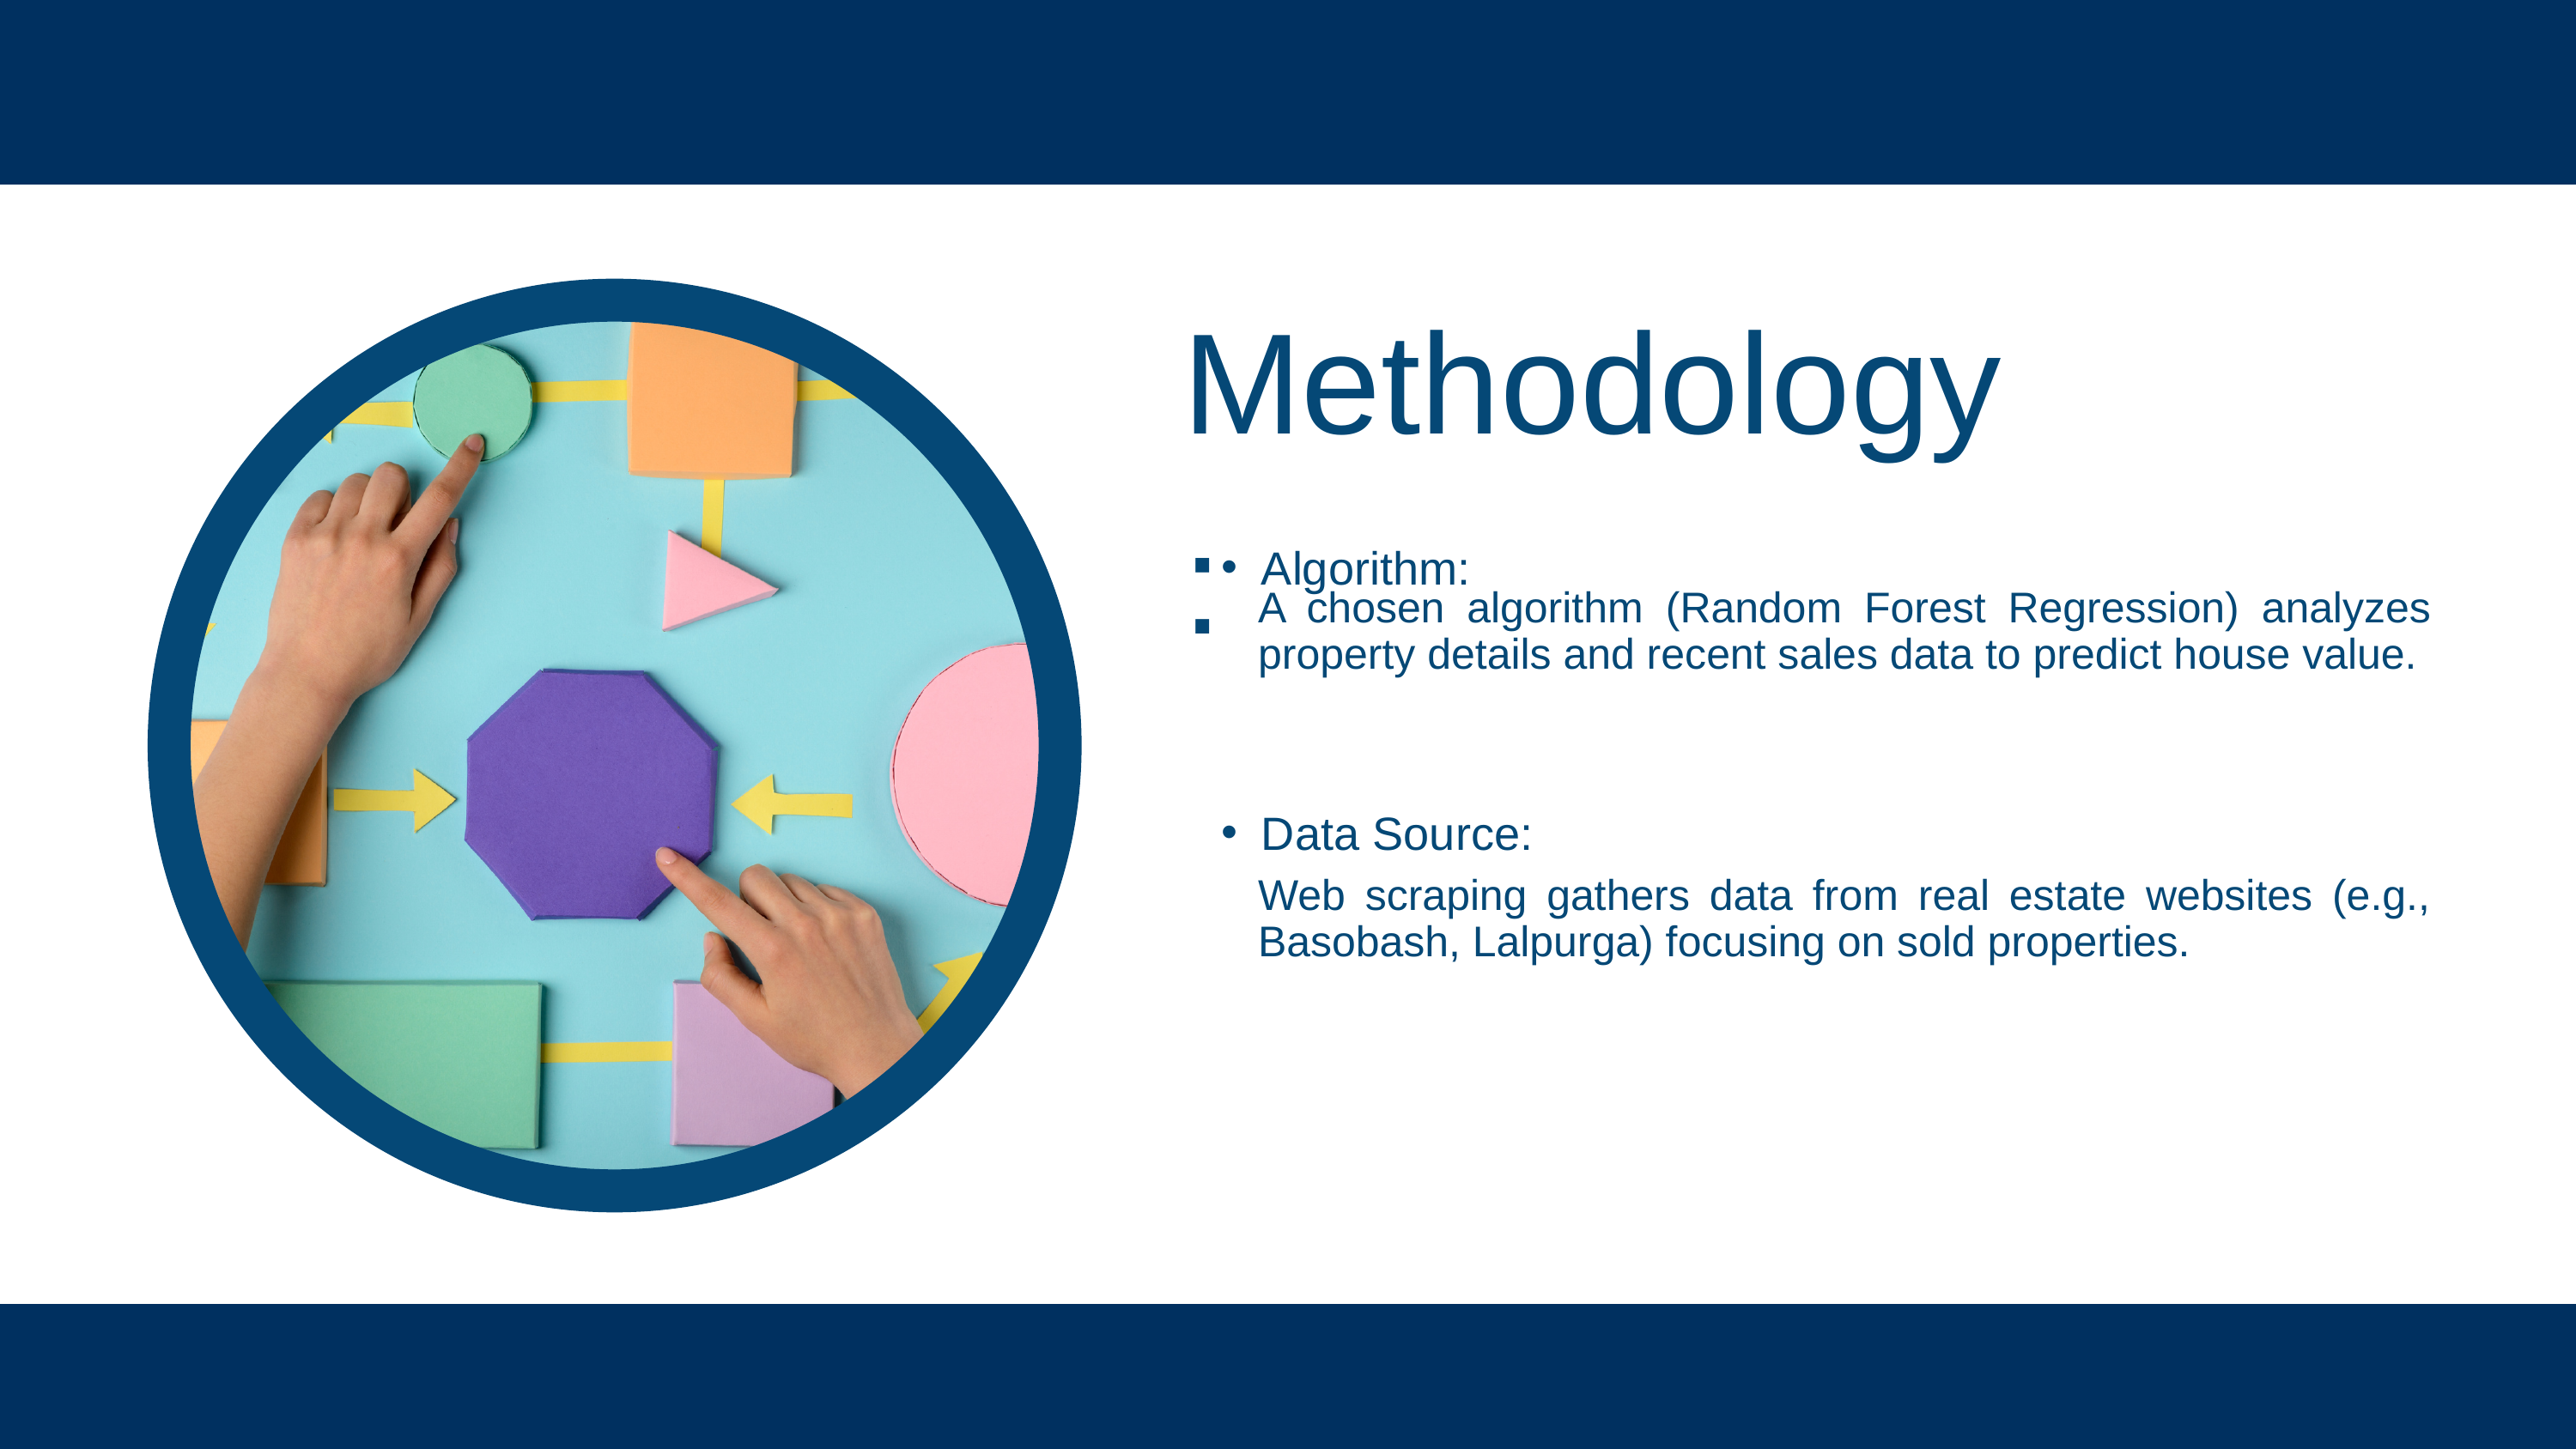

Methodology:

Algorithm:
A chosen algorithm (Random Forest Regression) analyzes property details and recent sales data to predict house value.
Data Source:
Web scraping gathers data from real estate websites (e.g., Basobash, Lalpurga) focusing on sold properties.